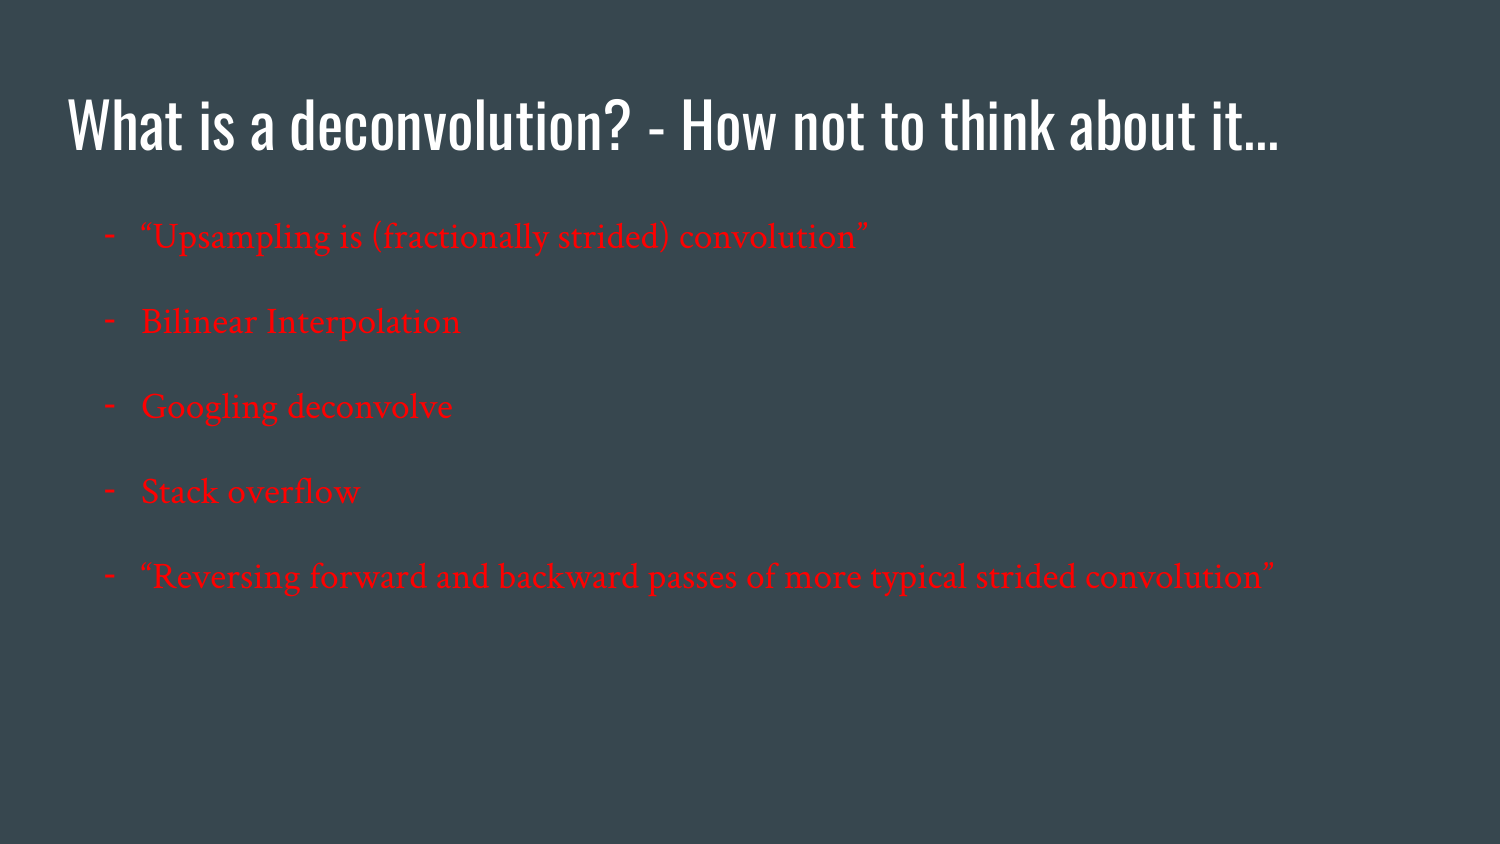

# What is a deconvolution? - How not to think about it...
“Upsampling is (fractionally strided) convolution”
Bilinear Interpolation
Googling deconvolve
Stack overflow
“Reversing forward and backward passes of more typical strided convolution”